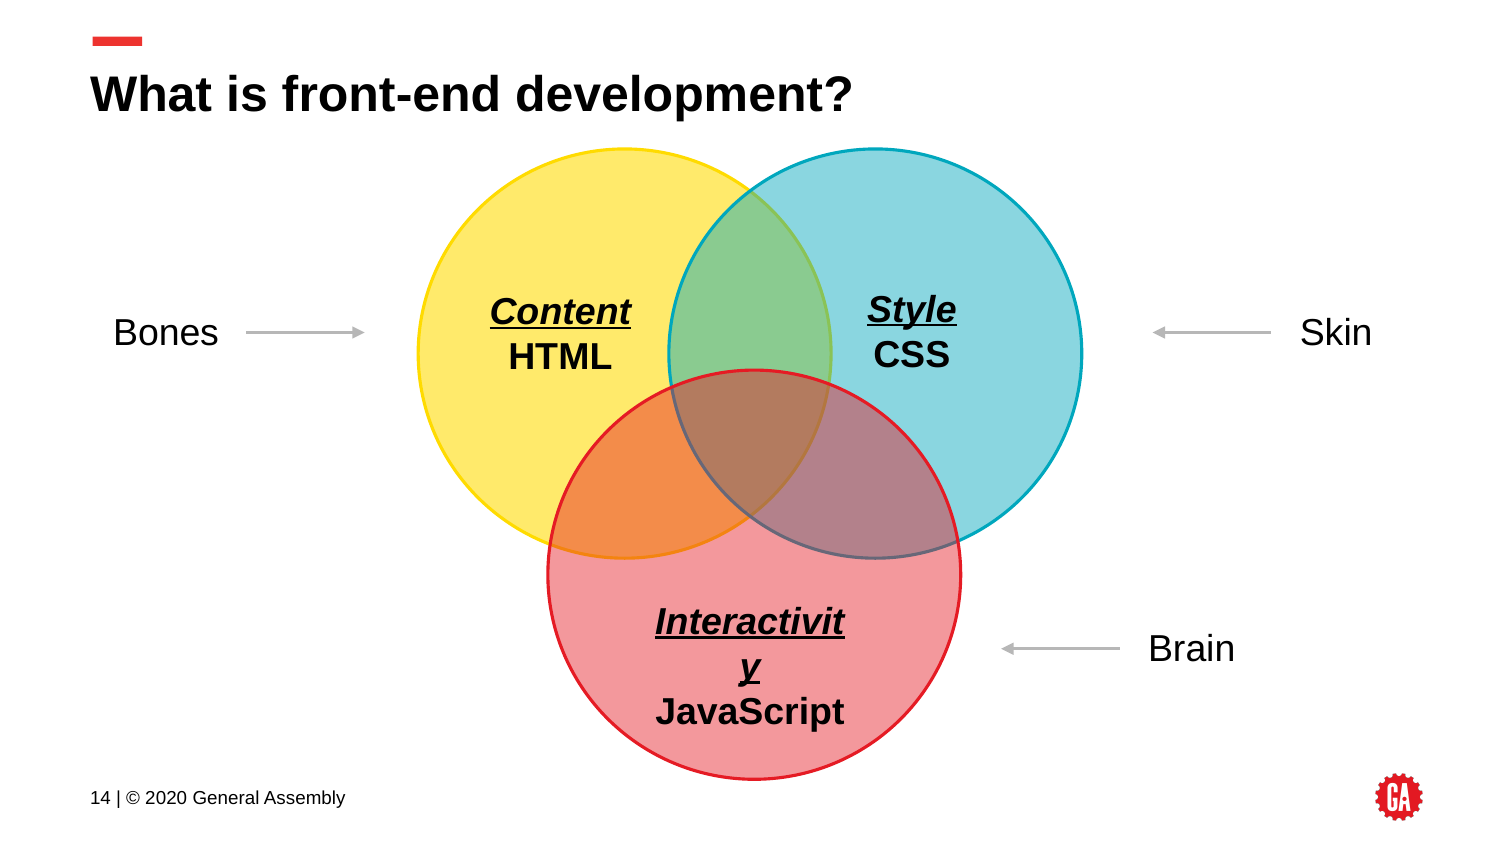

# What is front-end development?

Style
CSS
Content
HTML
Skin
Bones

Interactivity
JavaScript
Brain
14 | © 2020 General Assembly